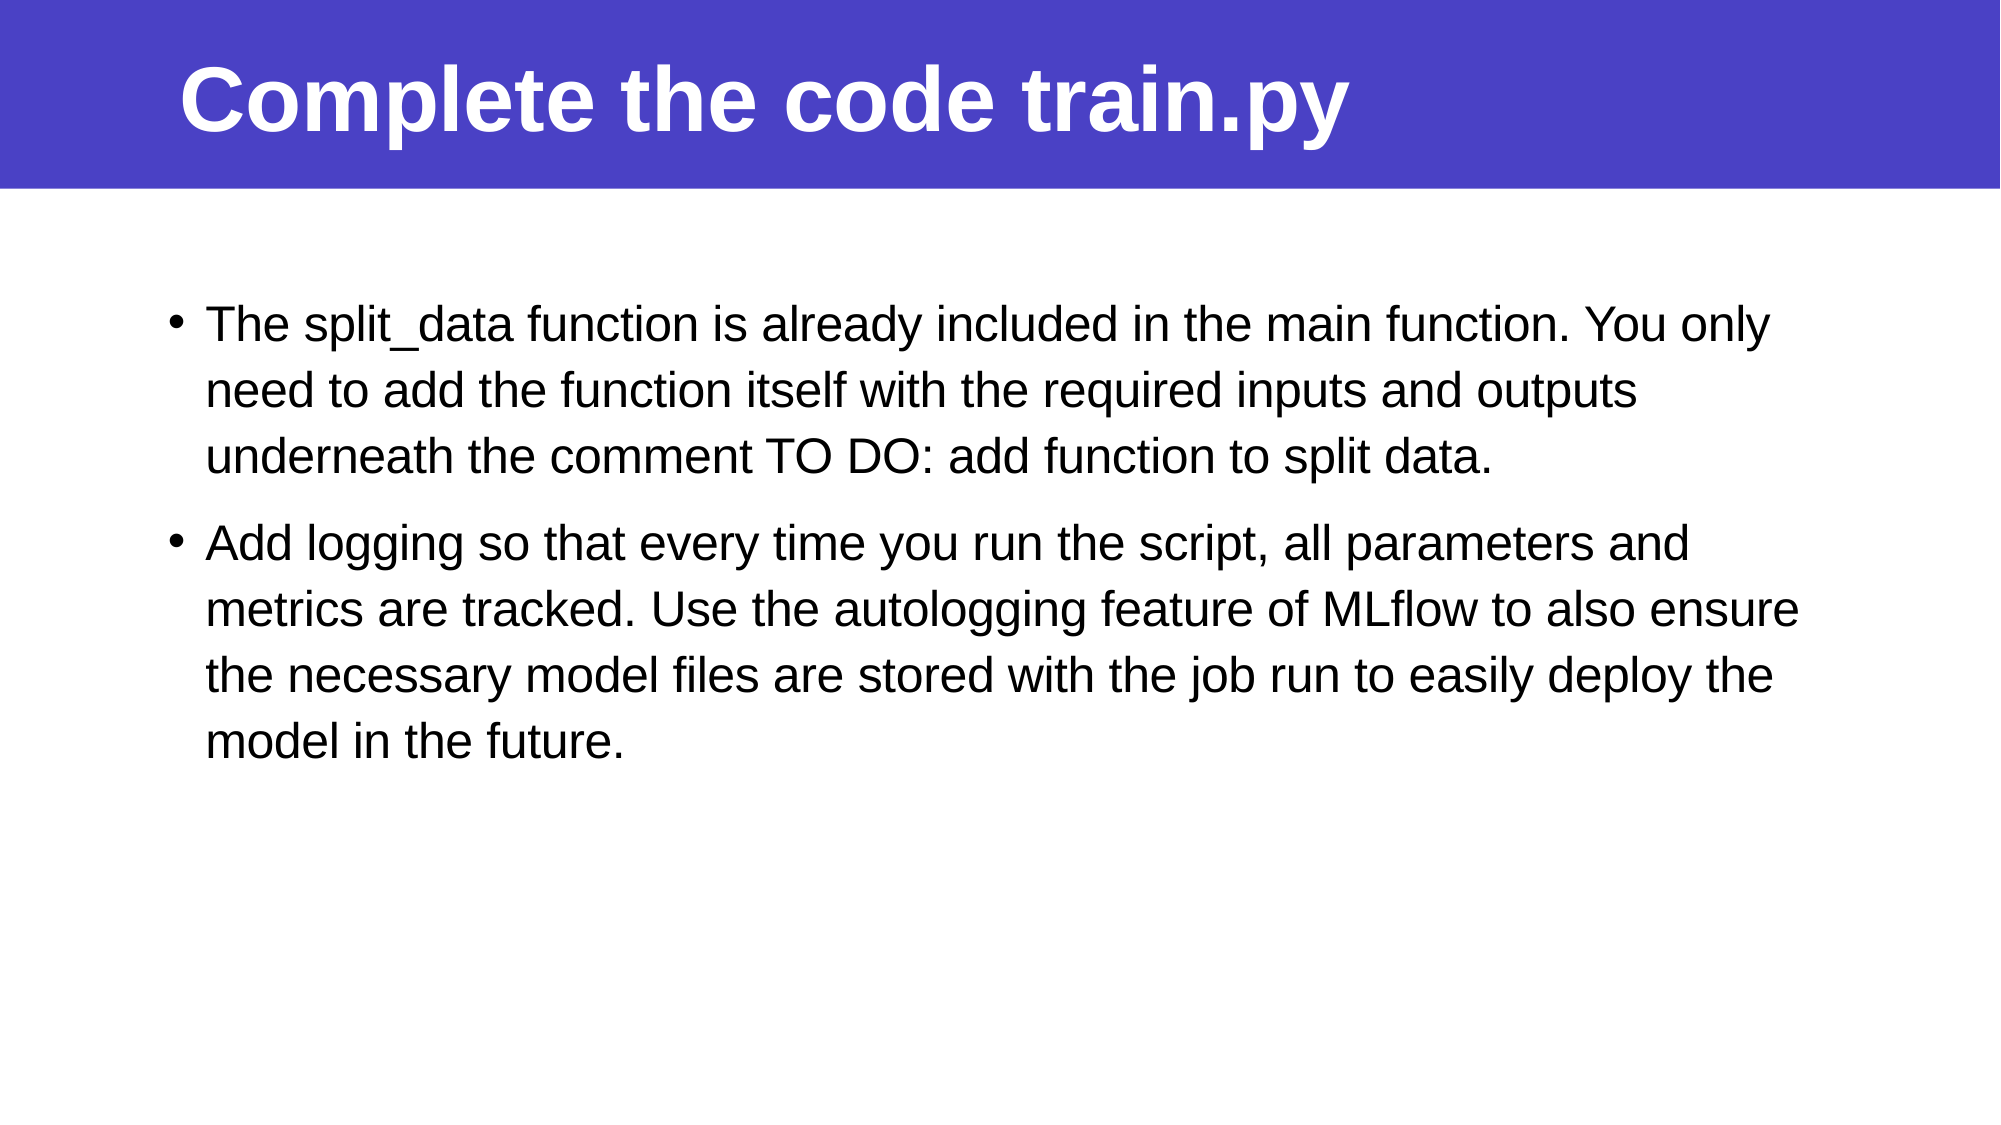

# Complete the code train.py
The split_data function is already included in the main function. You only need to add the function itself with the required inputs and outputs underneath the comment TO DO: add function to split data.
Add logging so that every time you run the script, all parameters and metrics are tracked. Use the autologging feature of MLflow to also ensure the necessary model files are stored with the job run to easily deploy the model in the future.